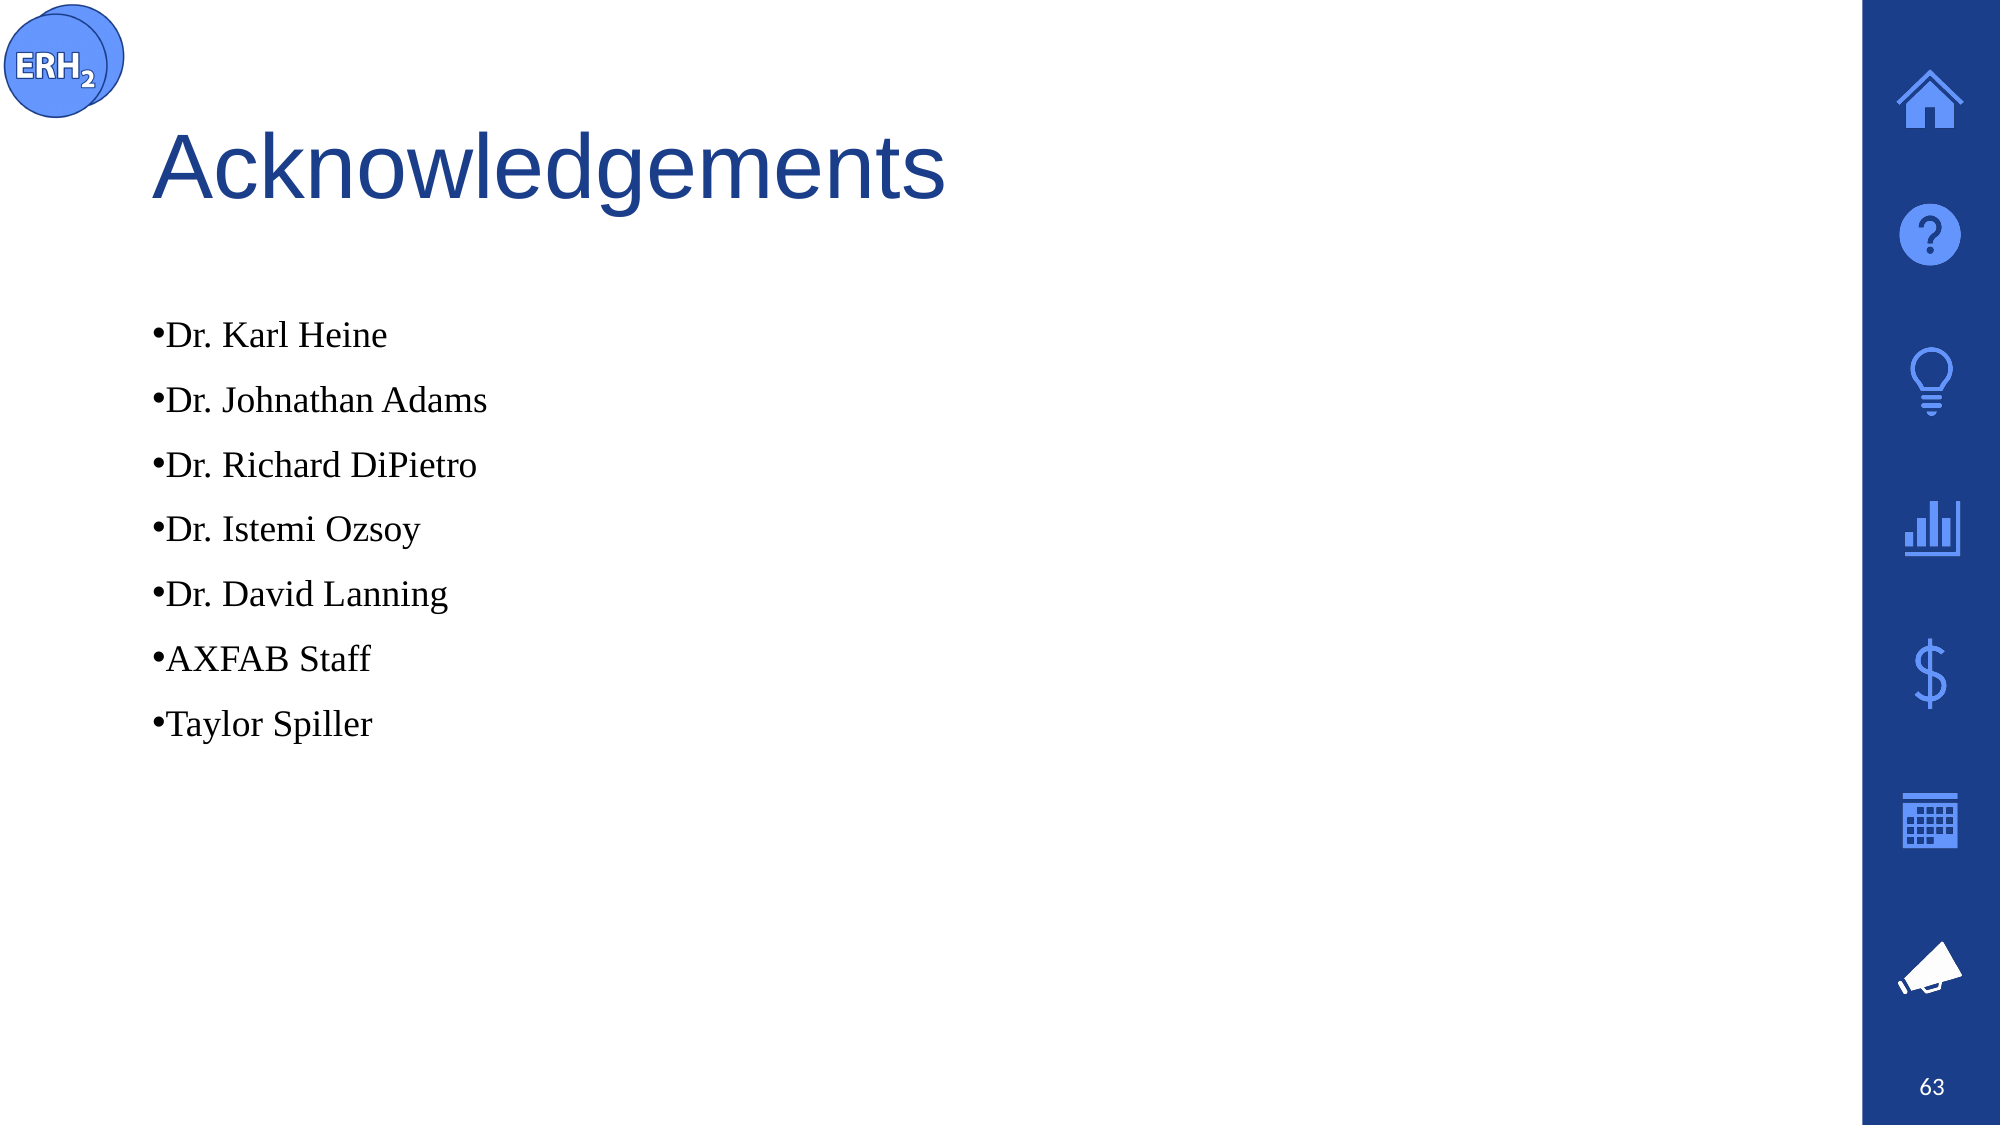

# Acknowledgements
Dr. Karl Heine
Dr. Johnathan Adams
Dr. Richard DiPietro
Dr. Istemi Ozsoy
Dr. David Lanning
AXFAB Staff
Taylor Spiller